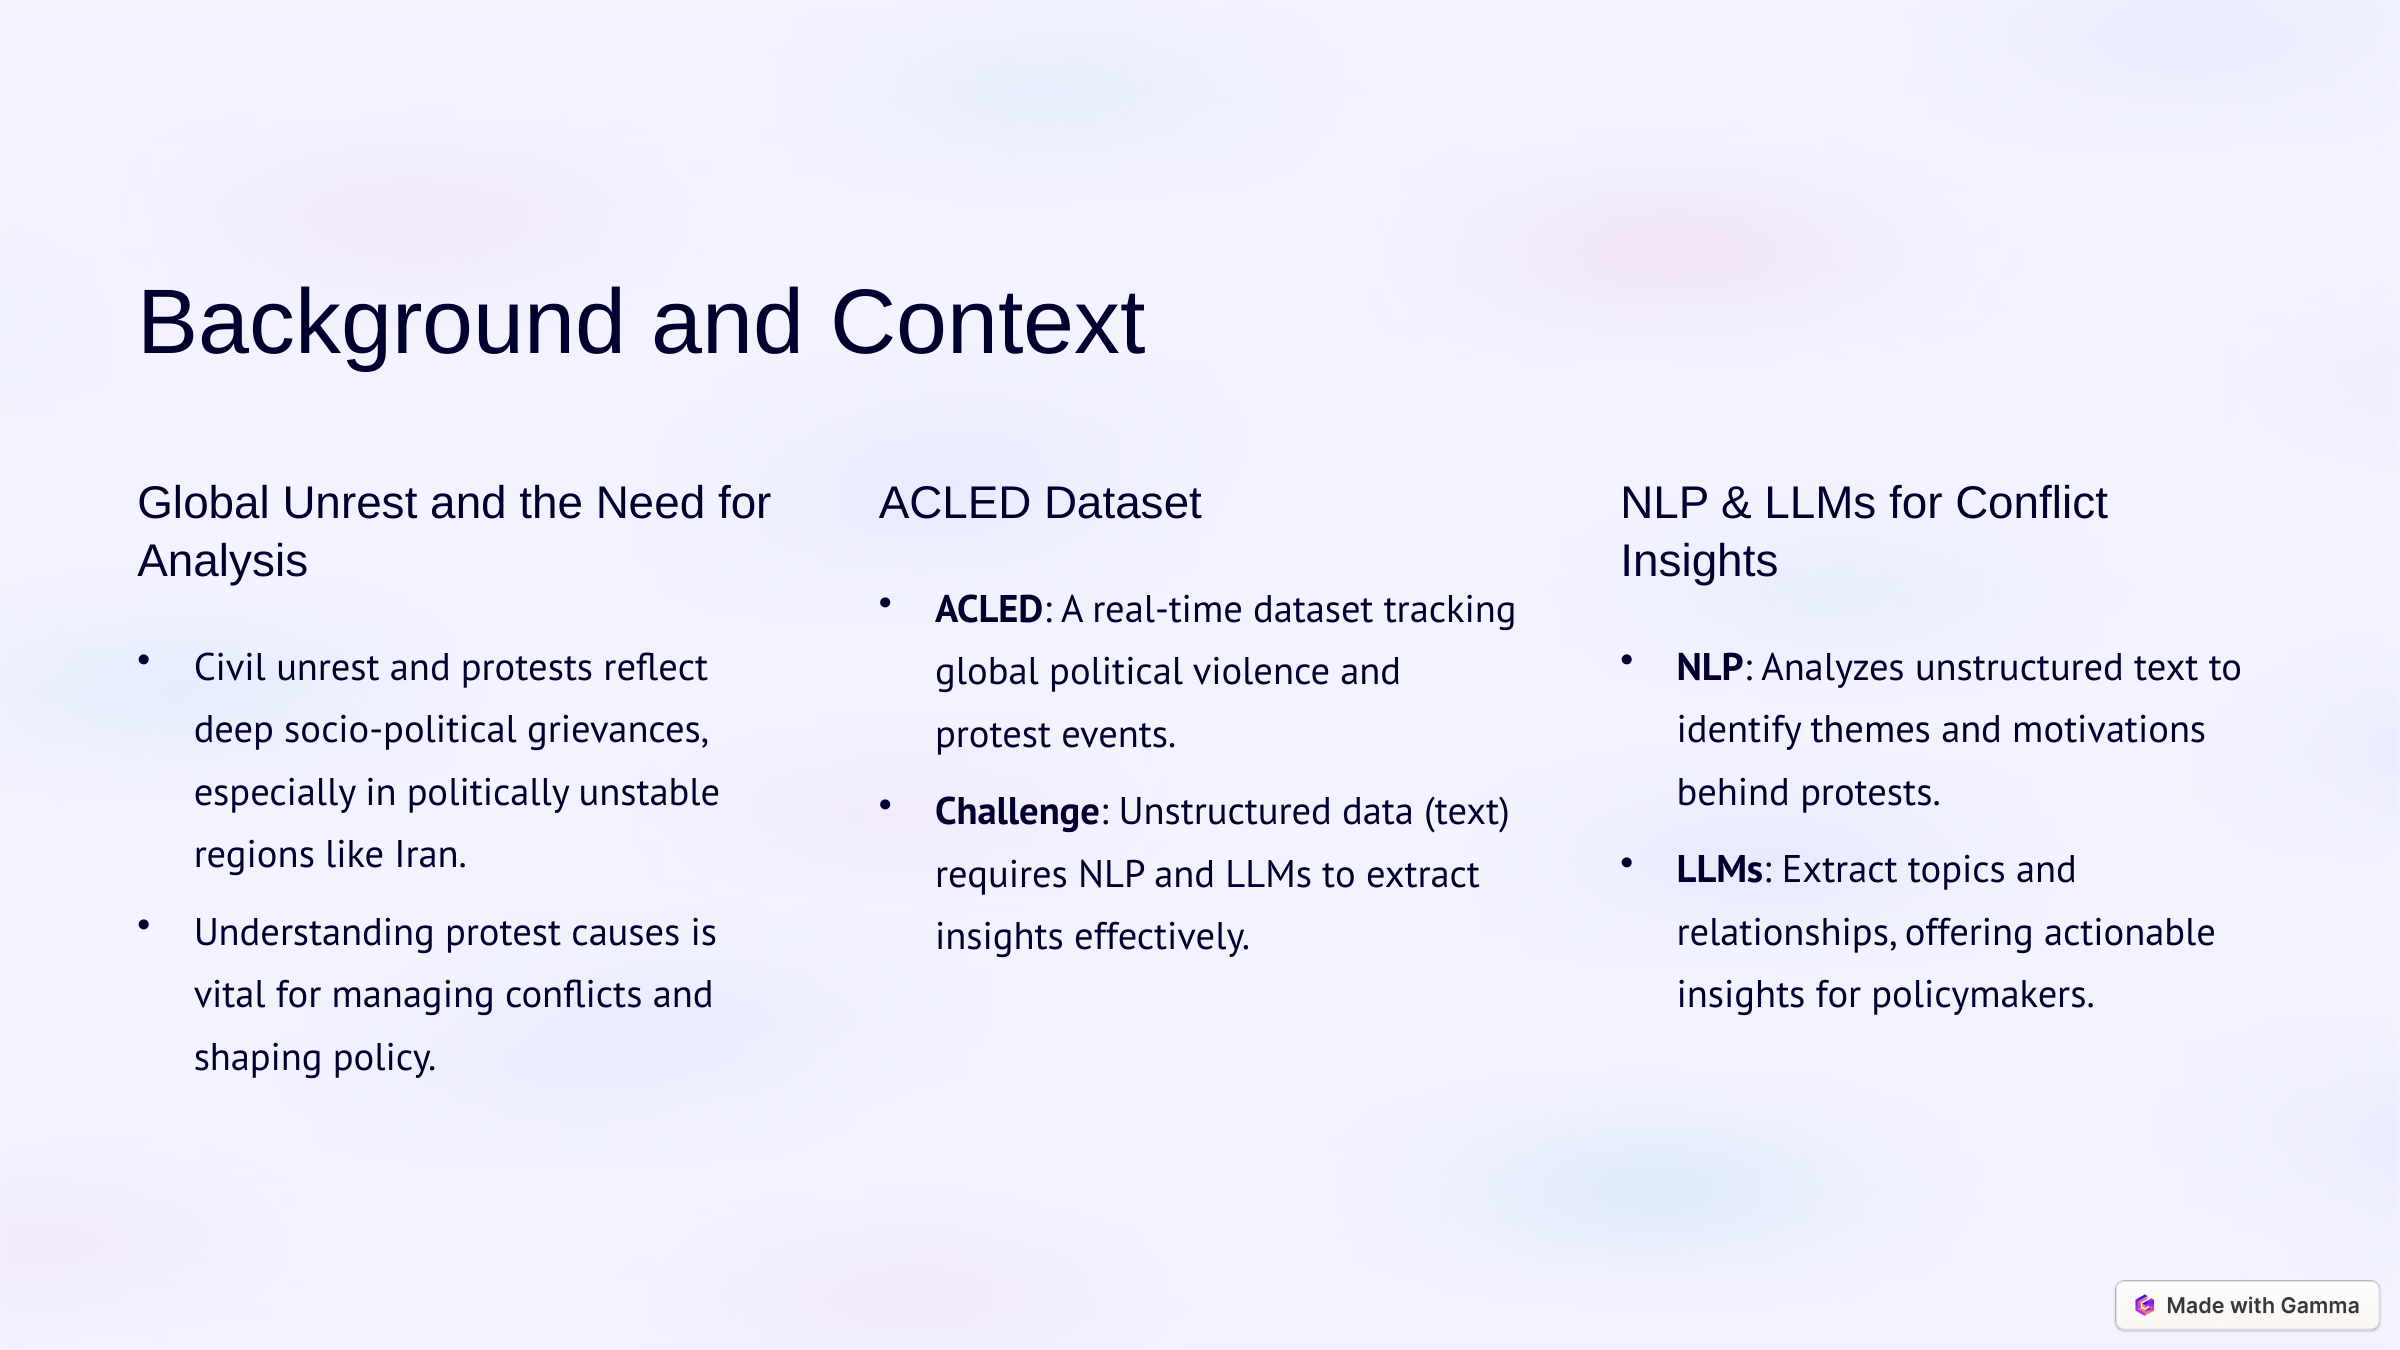

Background and Context
Global Unrest and the Need for Analysis
ACLED Dataset
NLP & LLMs for Conflict Insights
ACLED: A real-time dataset tracking global political violence and protest events.
Civil unrest and protests reflect deep socio-political grievances, especially in politically unstable regions like Iran.
NLP: Analyzes unstructured text to identify themes and motivations behind protests.
Challenge: Unstructured data (text) requires NLP and LLMs to extract insights effectively.
LLMs: Extract topics and relationships, offering actionable insights for policymakers.
Understanding protest causes is vital for managing conflicts and shaping policy.